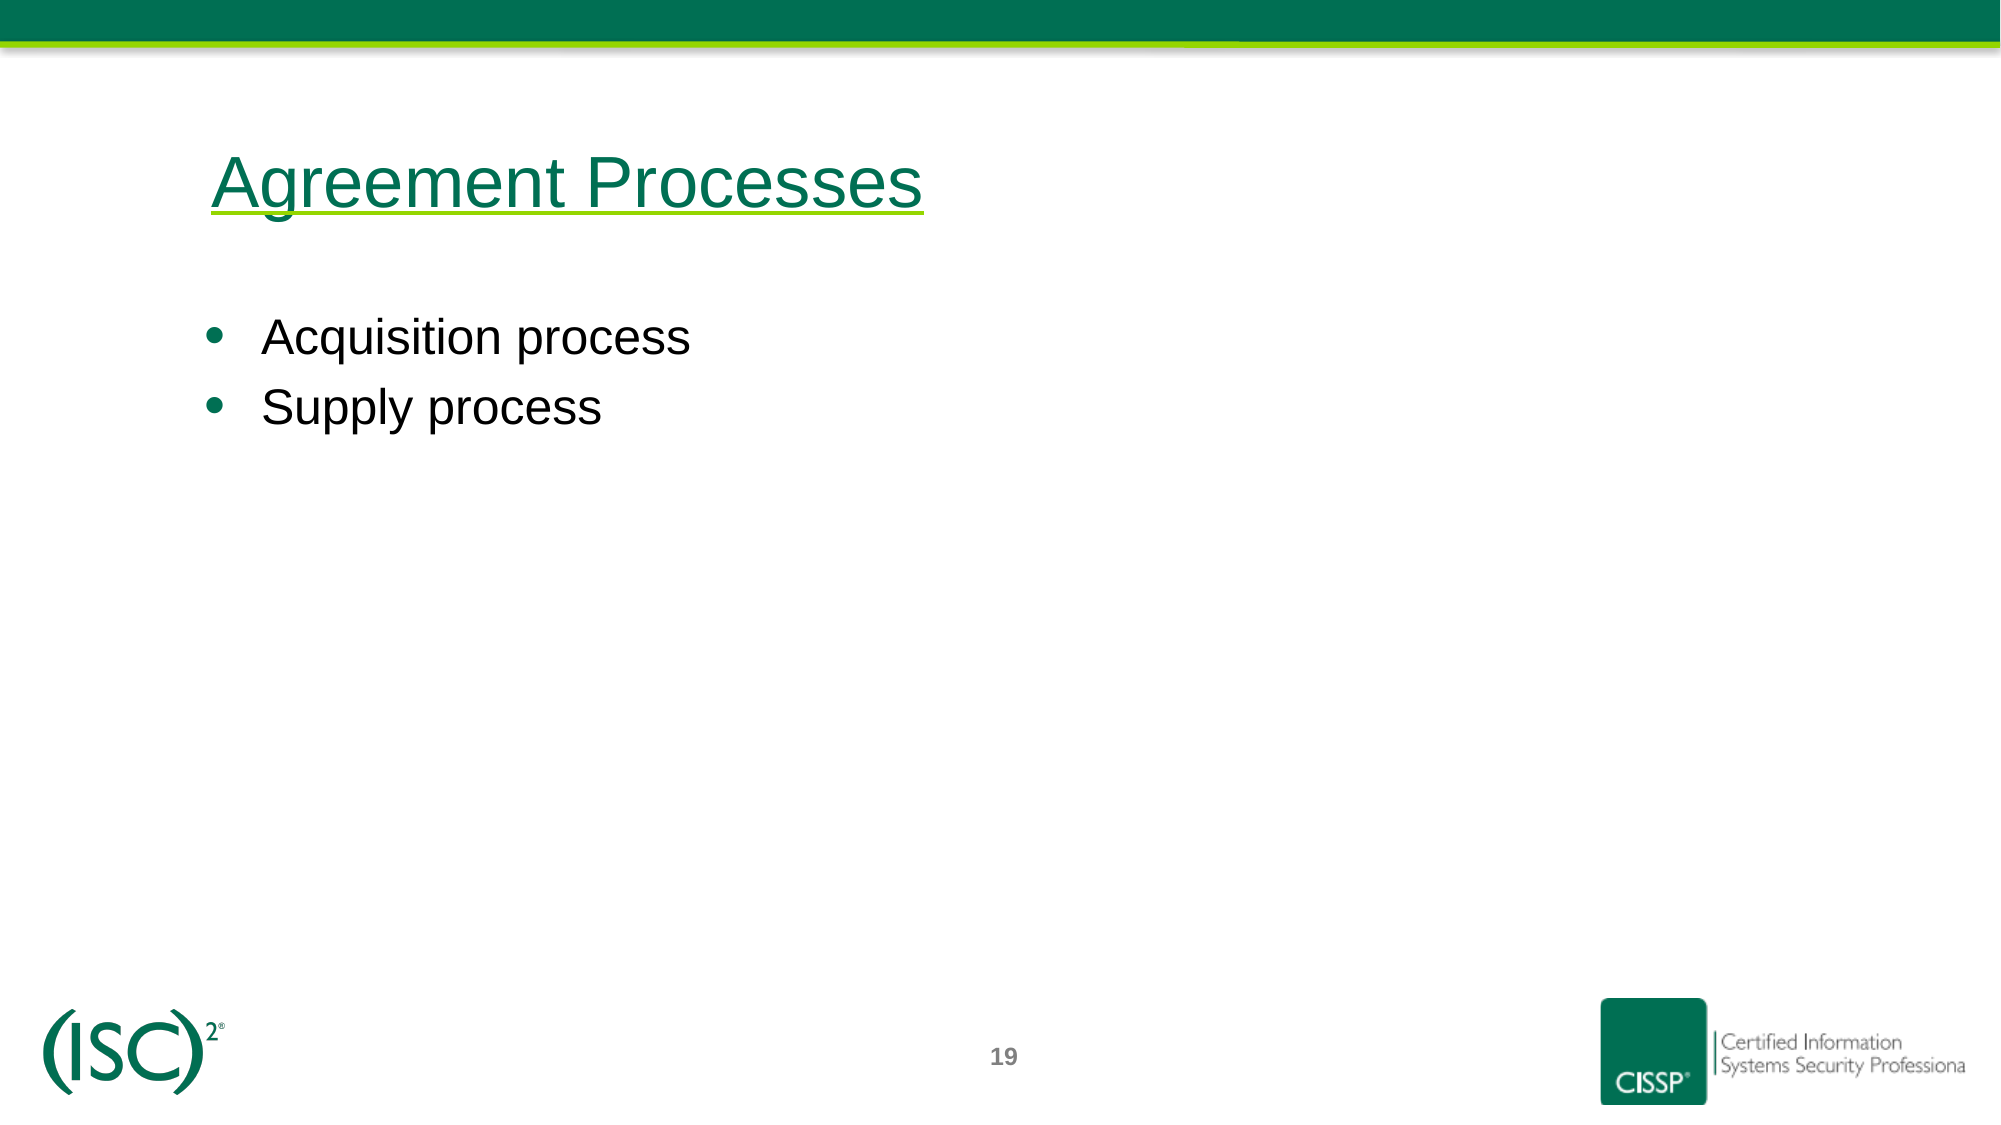

# Agreement Processes
Acquisition process
Supply process